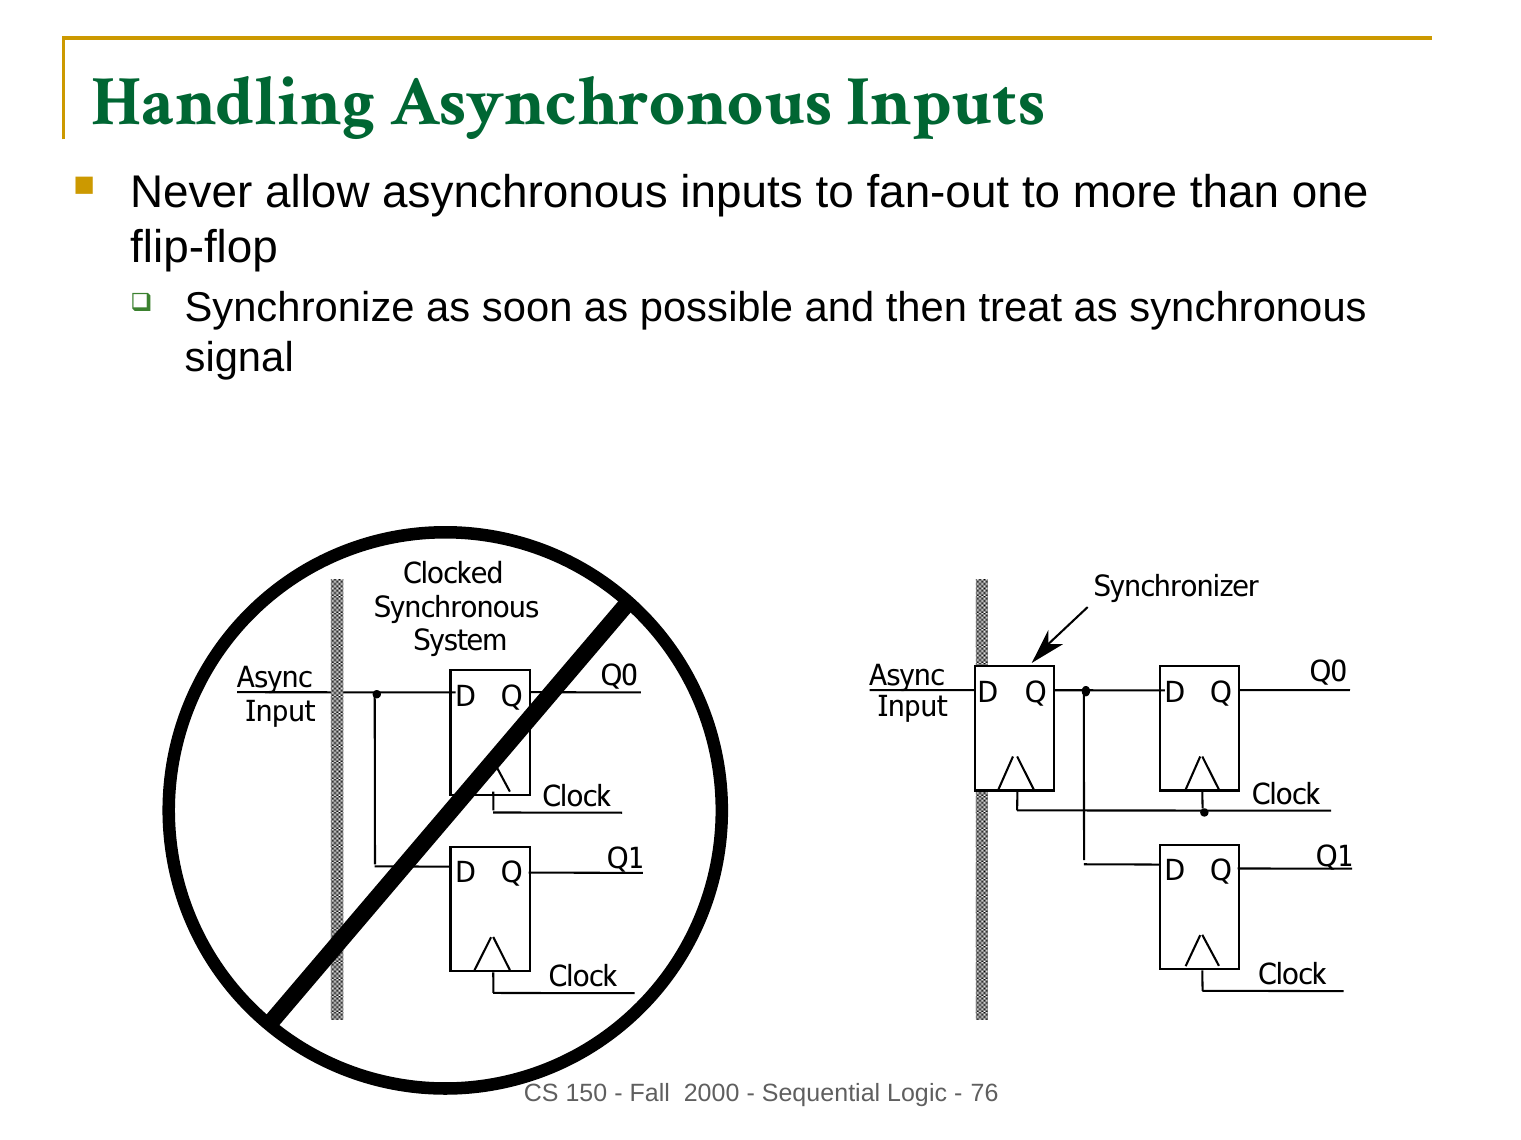

# Handling Asynchronous Inputs
Never allow asynchronous inputs to fan-out to more than one flip-flop
Synchronize as soon as possible and then treat as synchronous signal

Clocked
Synchronizer

Synchronous

System
Q0
Q0
Async
Async

D
Q

D
Q

D
Q

Input

Input

Clock
Clock

Q1
Q1

D
Q

D
Q

Clock
Clock

CS 150 - Fall  2000 - Sequential Logic - 76